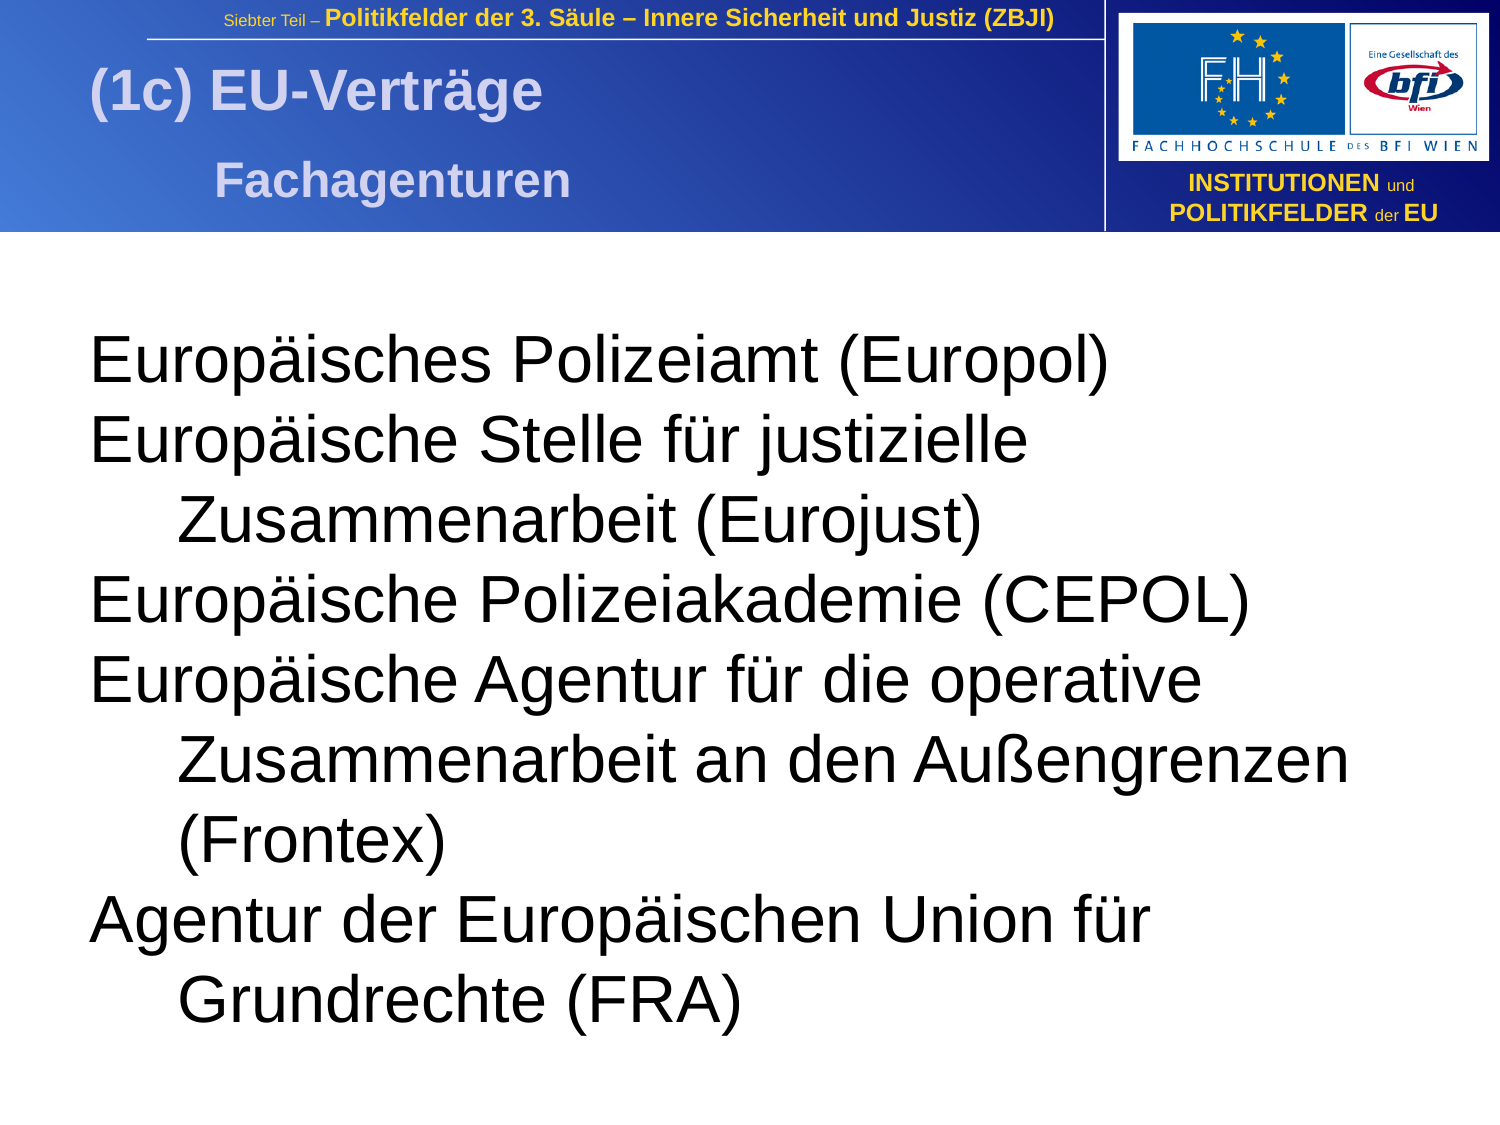

(1c) EU-Verträge
      Fachagenturen
Europäisches Polizeiamt (Europol)
Europäische Stelle für justizielle Zusammenarbeit (Eurojust)
Europäische Polizeiakademie (CEPOL)
Europäische Agentur für die operative Zusammenarbeit an den Außengrenzen (Frontex)
Agentur der Europäischen Union für Grundrechte (FRA)